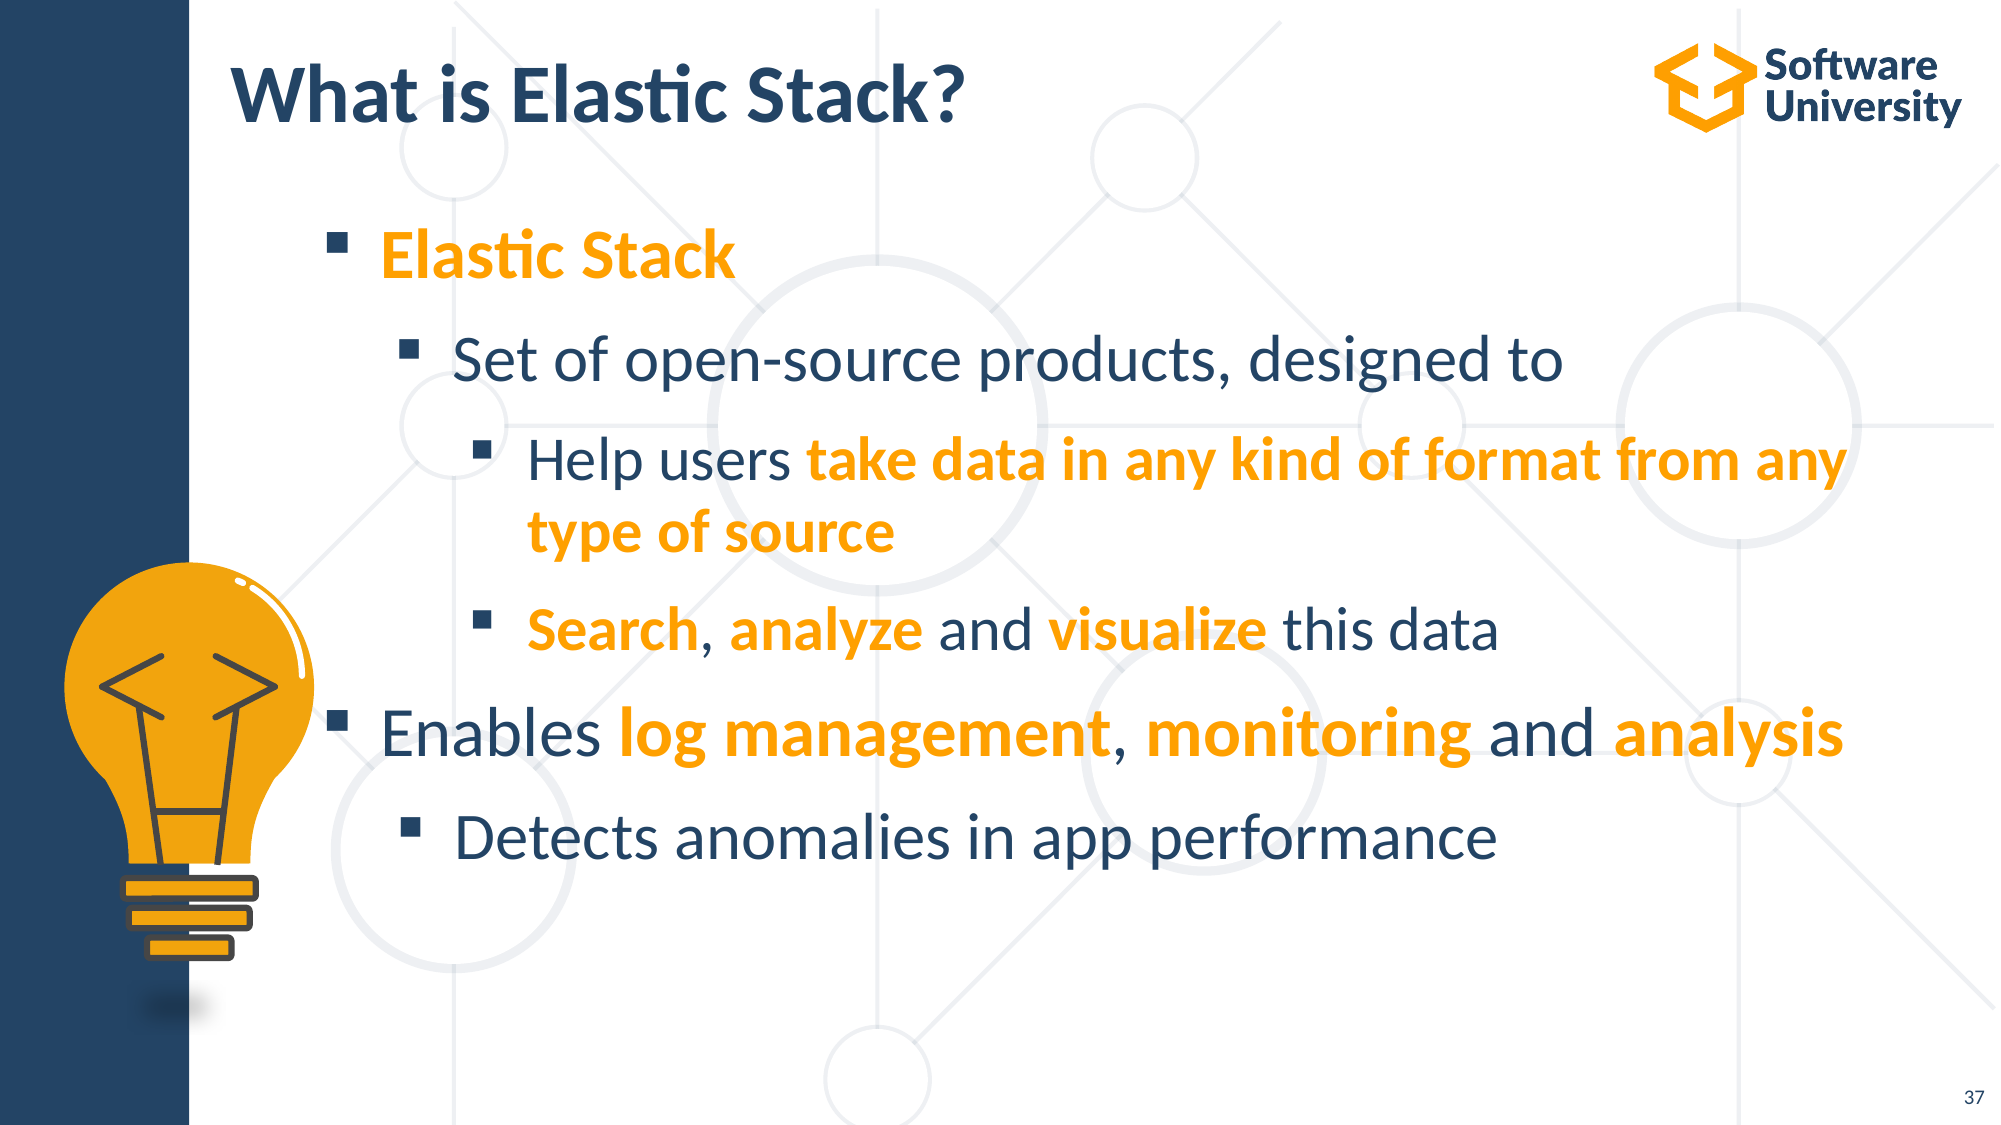

# What is Elastic Stack?
Elastic Stack
Set of open-source products, designed to
Help users take data in any kind of format from any type of source
Search, analyze and visualize this data
Enables log management, monitoring and analysis
Detects anomalies in app performance
37